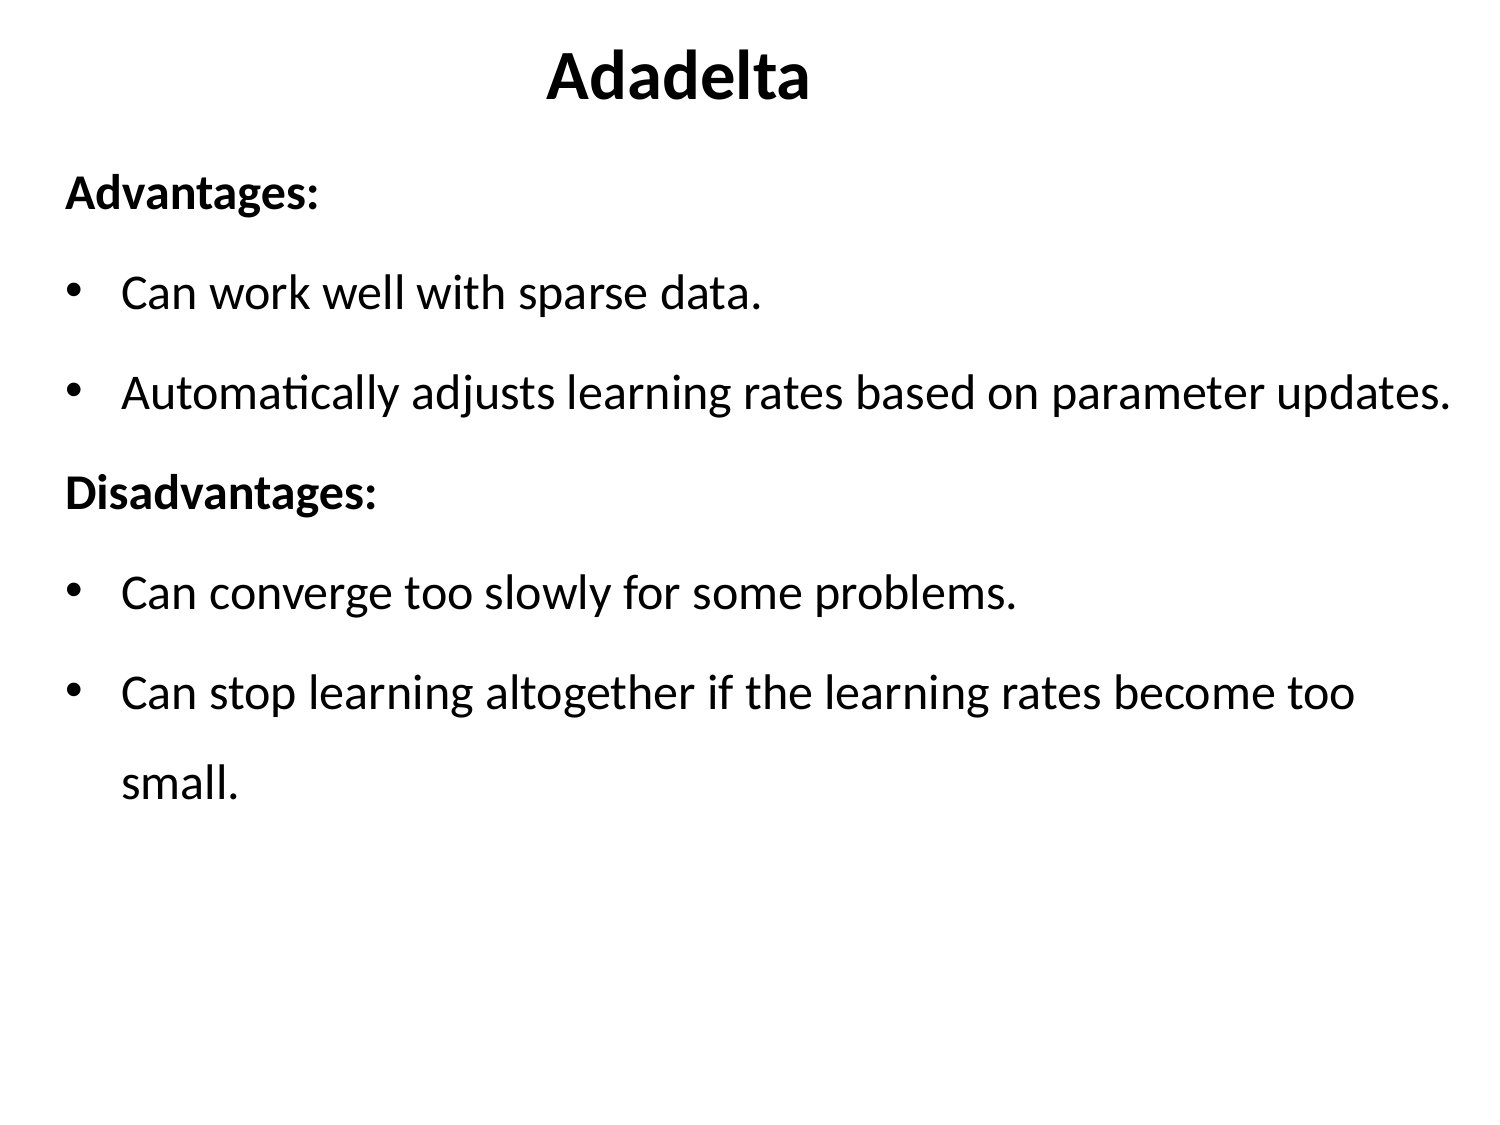

# Adadelta
Advantages:
Can work well with sparse data.
Automatically adjusts learning rates based on parameter updates.
Disadvantages:
Can converge too slowly for some problems.
Can stop learning altogether if the learning rates become too small.